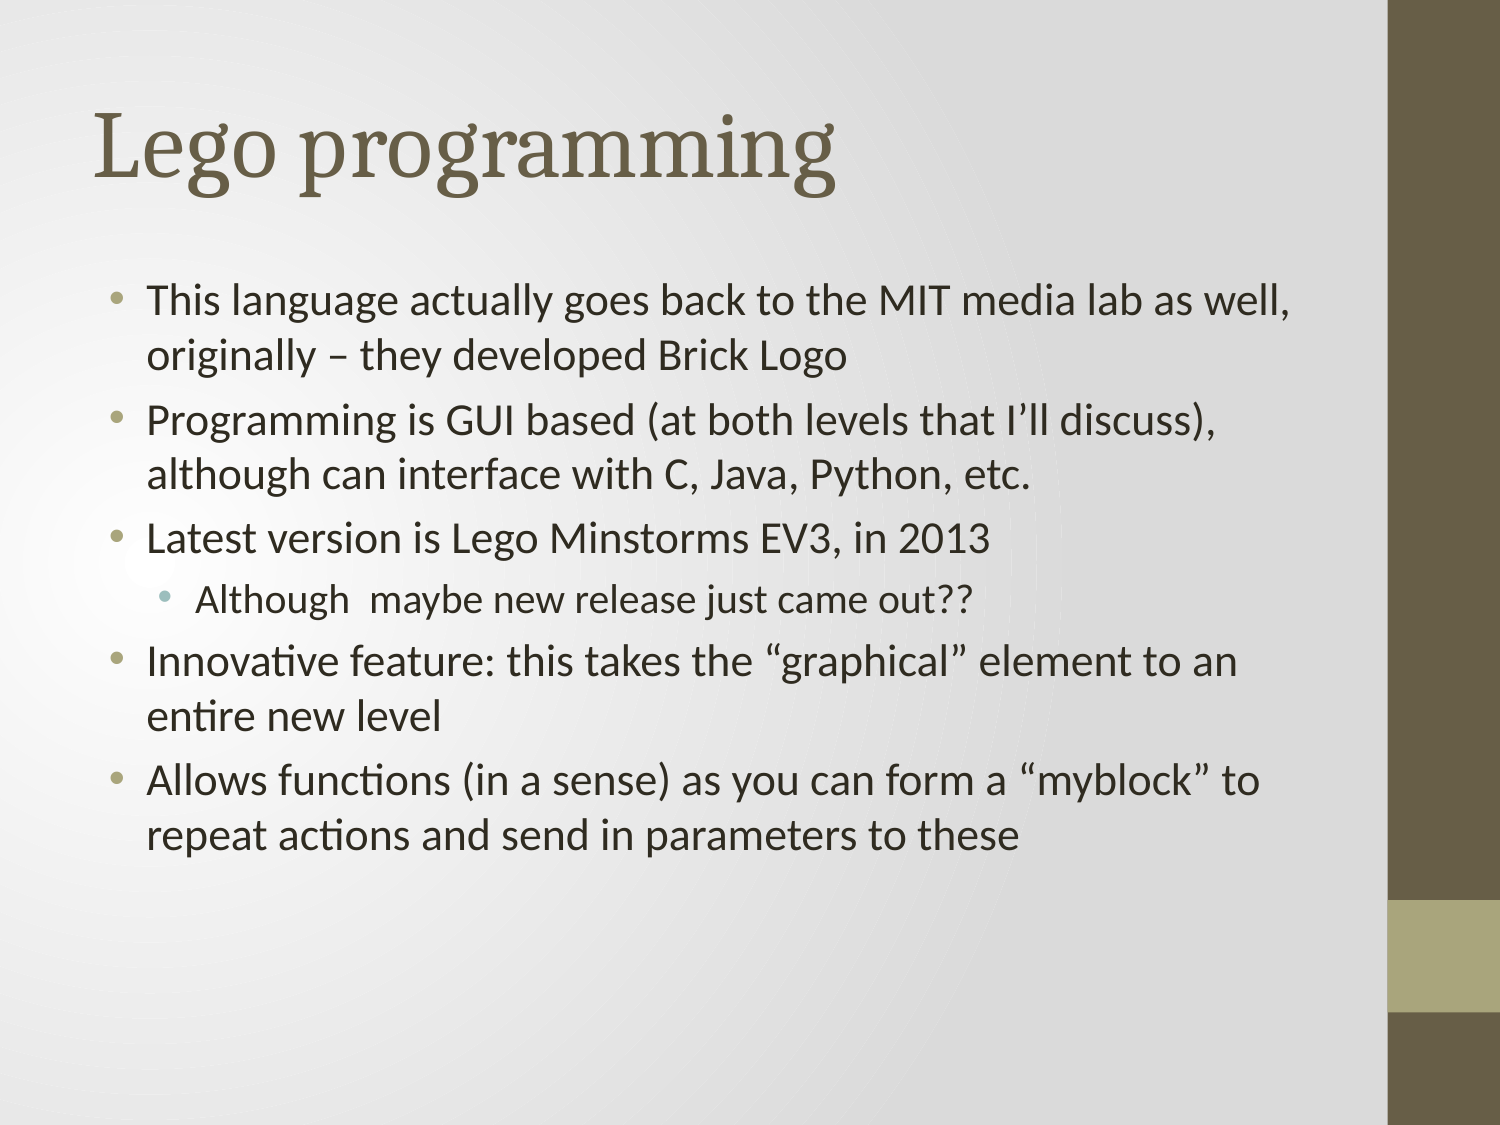

# Lego programming
This language actually goes back to the MIT media lab as well, originally – they developed Brick Logo
Programming is GUI based (at both levels that I’ll discuss), although can interface with C, Java, Python, etc.
Latest version is Lego Minstorms EV3, in 2013
Although  maybe new release just came out??
Innovative feature: this takes the “graphical” element to an entire new level
Allows functions (in a sense) as you can form a “myblock” to repeat actions and send in parameters to these